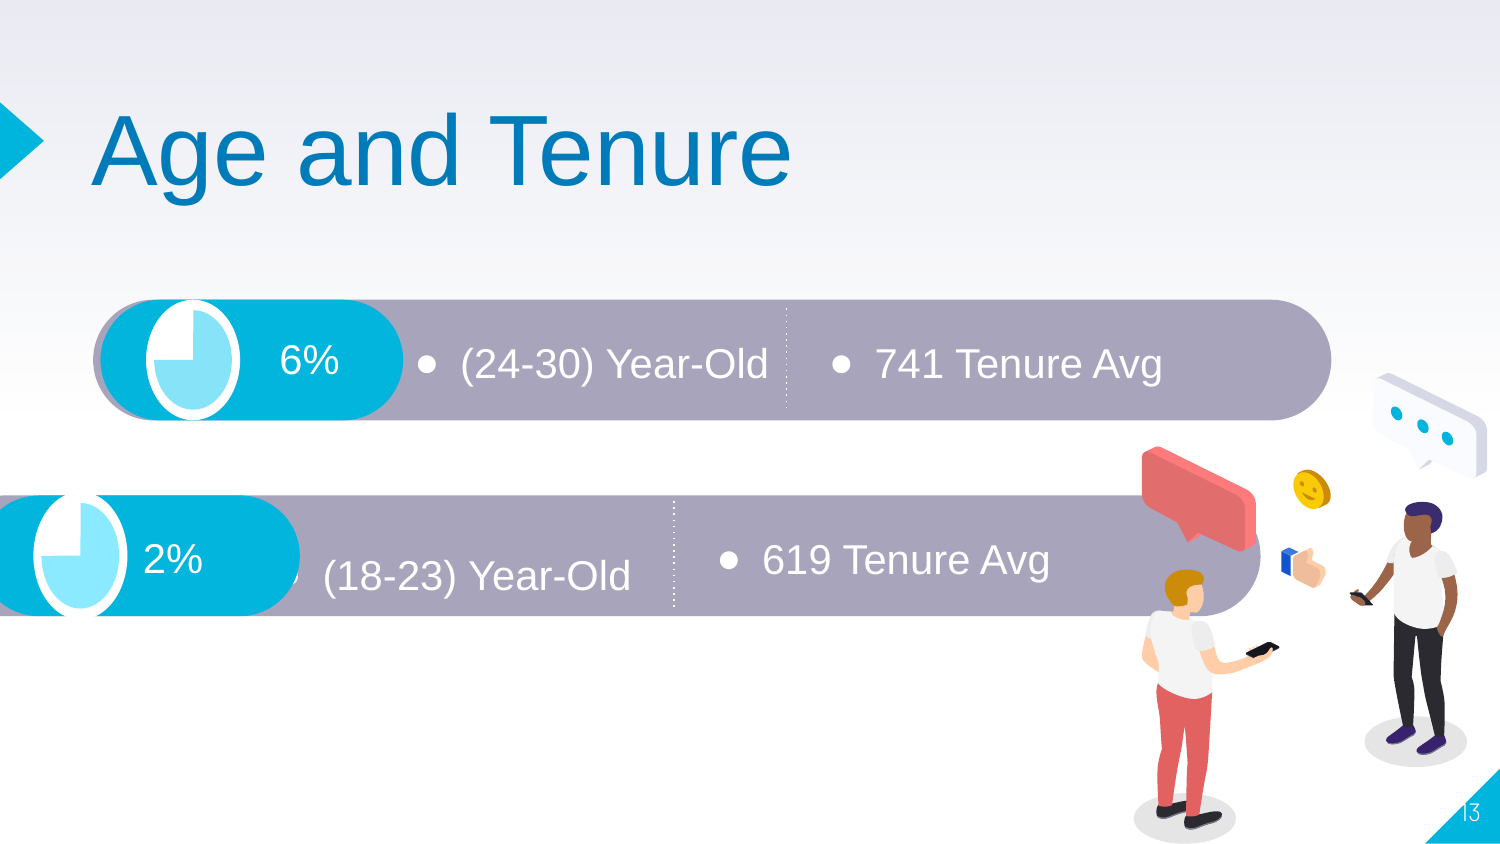

# Age and Tenure

(24-30) Year-Old
741 Tenure Avg

6%

619 Tenure Avg
(18-23) Year-Old

2%
835 Tenure Avg
13